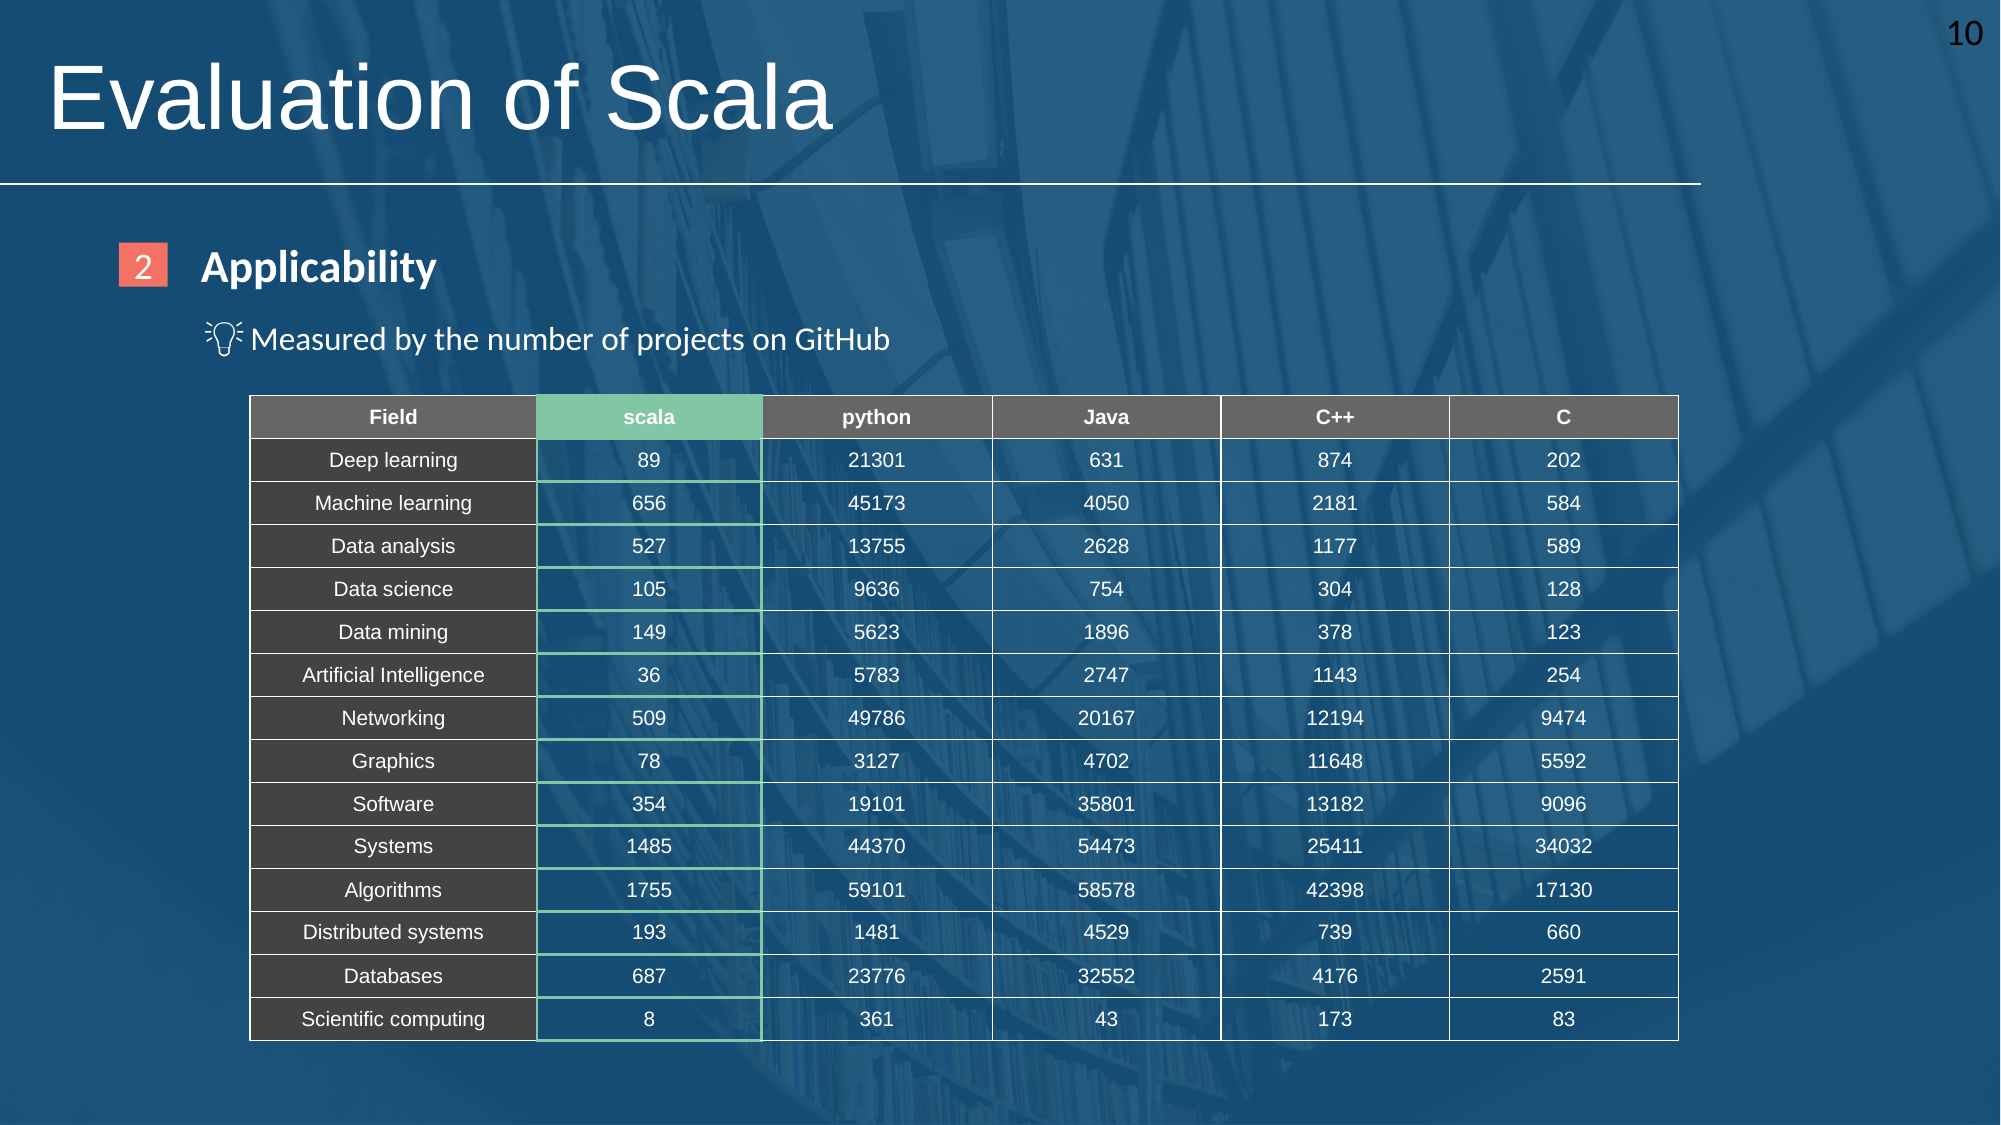

10
Evaluation of Scala
Applicability
2
Measured by the number of projects on GitHub
| Field | scala | python | Java | C++ | C |
| --- | --- | --- | --- | --- | --- |
| Deep learning | 89 | 21301 | 631 | 874 | 202 |
| Machine learning | 656 | 45173 | 4050 | 2181 | 584 |
| Data analysis | 527 | 13755 | 2628 | 1177 | 589 |
| Data science | 105 | 9636 | 754 | 304 | 128 |
| Data mining | 149 | 5623 | 1896 | 378 | 123 |
| Artificial Intelligence | 36 | 5783 | 2747 | 1143 | 254 |
| Networking | 509 | 49786 | 20167 | 12194 | 9474 |
| Graphics | 78 | 3127 | 4702 | 11648 | 5592 |
| Software | 354 | 19101 | 35801 | 13182 | 9096 |
| Systems | 1485 | 44370 | 54473 | 25411 | 34032 |
| Algorithms | 1755 | 59101 | 58578 | 42398 | 17130 |
| Distributed systems | 193 | 1481 | 4529 | 739 | 660 |
| Databases | 687 | 23776 | 32552 | 4176 | 2591 |
| Scientific computing | 8 | 361 | 43 | 173 | 83 |